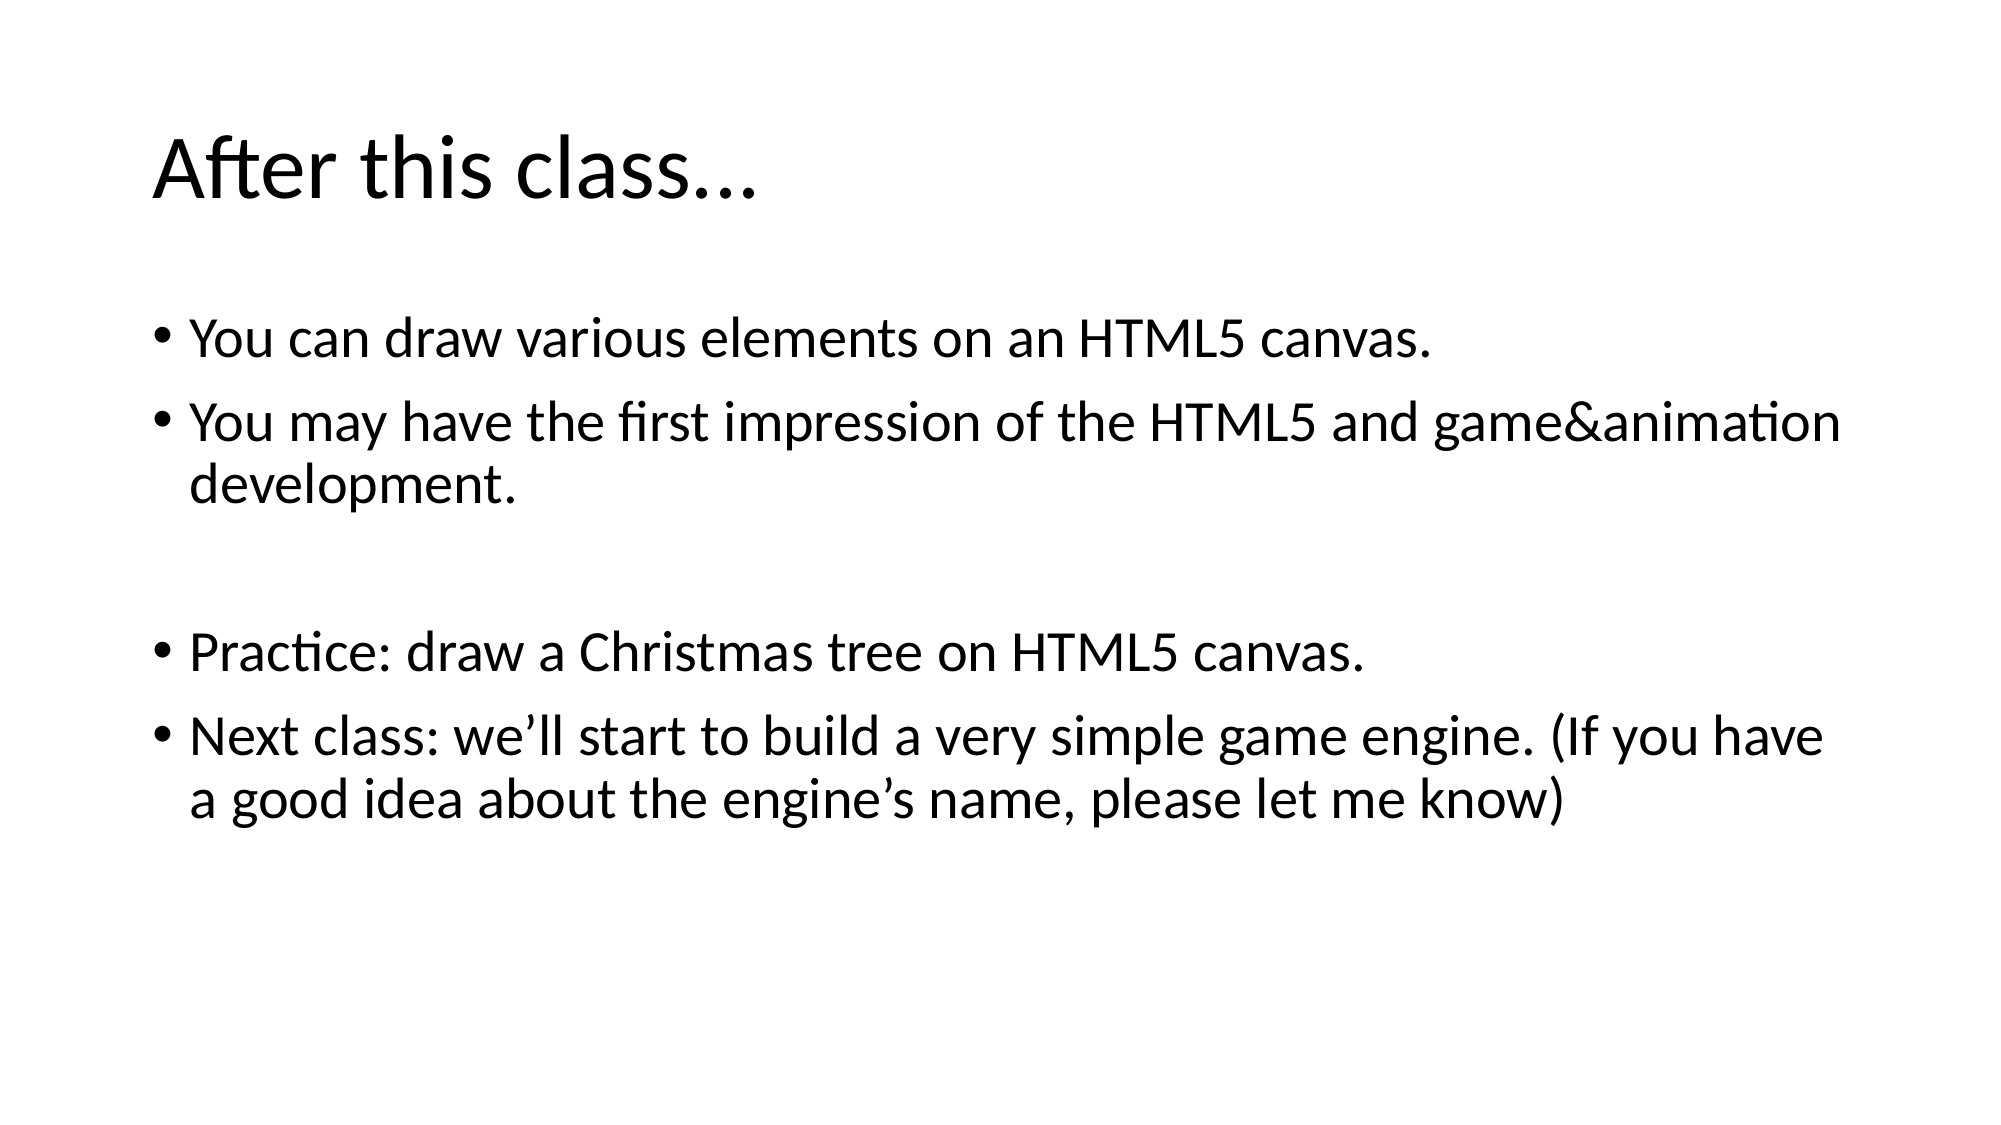

# After this class...
You can draw various elements on an HTML5 canvas.
You may have the first impression of the HTML5 and game&animation development.

Practice: draw a Christmas tree on HTML5 canvas.
Next class: we’ll start to build a very simple game engine. (If you have a good idea about the engine’s name, please let me know)